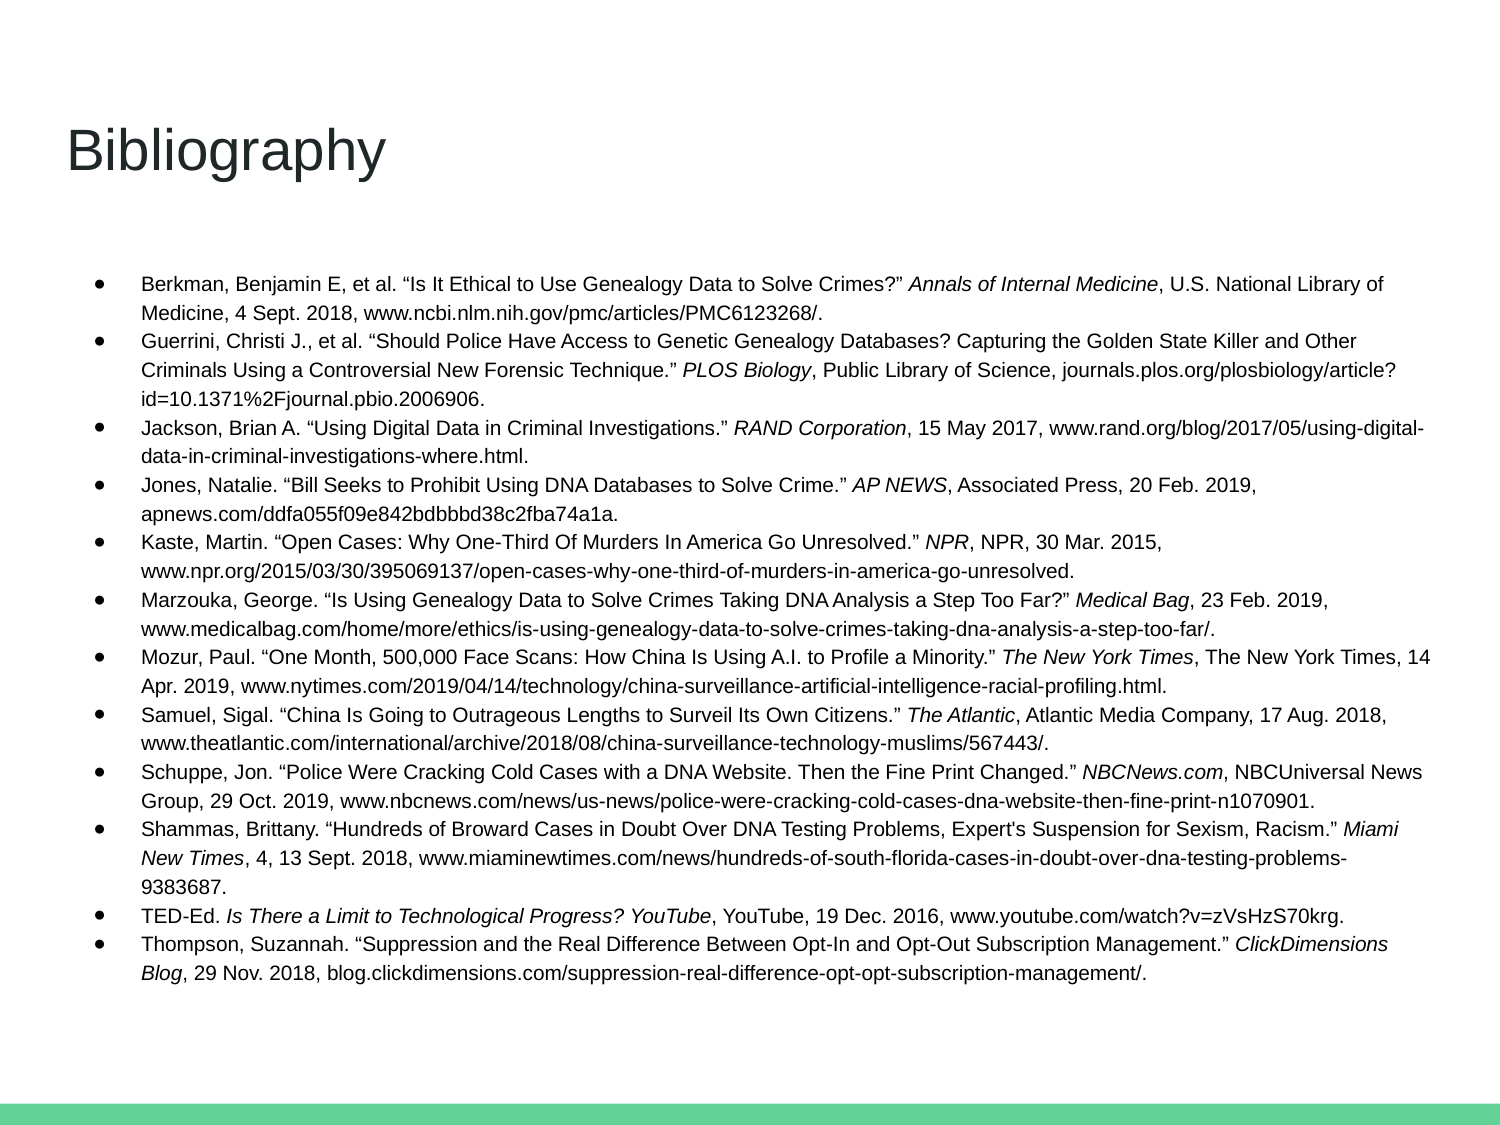

# Bibliography
Berkman, Benjamin E, et al. “Is It Ethical to Use Genealogy Data to Solve Crimes?” Annals of Internal Medicine, U.S. National Library of Medicine, 4 Sept. 2018, www.ncbi.nlm.nih.gov/pmc/articles/PMC6123268/.
Guerrini, Christi J., et al. “Should Police Have Access to Genetic Genealogy Databases? Capturing the Golden State Killer and Other Criminals Using a Controversial New Forensic Technique.” PLOS Biology, Public Library of Science, journals.plos.org/plosbiology/article?id=10.1371%2Fjournal.pbio.2006906.
Jackson, Brian A. “Using Digital Data in Criminal Investigations.” RAND Corporation, 15 May 2017, www.rand.org/blog/2017/05/using-digital-data-in-criminal-investigations-where.html.
Jones, Natalie. “Bill Seeks to Prohibit Using DNA Databases to Solve Crime.” AP NEWS, Associated Press, 20 Feb. 2019, apnews.com/ddfa055f09e842bdbbbd38c2fba74a1a.
Kaste, Martin. “Open Cases: Why One-Third Of Murders In America Go Unresolved.” NPR, NPR, 30 Mar. 2015, www.npr.org/2015/03/30/395069137/open-cases-why-one-third-of-murders-in-america-go-unresolved.
Marzouka, George. “Is Using Genealogy Data to Solve Crimes Taking DNA Analysis a Step Too Far?” Medical Bag, 23 Feb. 2019, www.medicalbag.com/home/more/ethics/is-using-genealogy-data-to-solve-crimes-taking-dna-analysis-a-step-too-far/.
Mozur, Paul. “One Month, 500,000 Face Scans: How China Is Using A.I. to Profile a Minority.” The New York Times, The New York Times, 14 Apr. 2019, www.nytimes.com/2019/04/14/technology/china-surveillance-artificial-intelligence-racial-profiling.html.
Samuel, Sigal. “China Is Going to Outrageous Lengths to Surveil Its Own Citizens.” The Atlantic, Atlantic Media Company, 17 Aug. 2018, www.theatlantic.com/international/archive/2018/08/china-surveillance-technology-muslims/567443/.
Schuppe, Jon. “Police Were Cracking Cold Cases with a DNA Website. Then the Fine Print Changed.” NBCNews.com, NBCUniversal News Group, 29 Oct. 2019, www.nbcnews.com/news/us-news/police-were-cracking-cold-cases-dna-website-then-fine-print-n1070901.
Shammas, Brittany. “Hundreds of Broward Cases in Doubt Over DNA Testing Problems, Expert's Suspension for Sexism, Racism.” Miami New Times, 4, 13 Sept. 2018, www.miaminewtimes.com/news/hundreds-of-south-florida-cases-in-doubt-over-dna-testing-problems-9383687.
TED-Ed. Is There a Limit to Technological Progress? YouTube, YouTube, 19 Dec. 2016, www.youtube.com/watch?v=zVsHzS70krg.
Thompson, Suzannah. “Suppression and the Real Difference Between Opt-In and Opt-Out Subscription Management.” ClickDimensions Blog, 29 Nov. 2018, blog.clickdimensions.com/suppression-real-difference-opt-opt-subscription-management/.